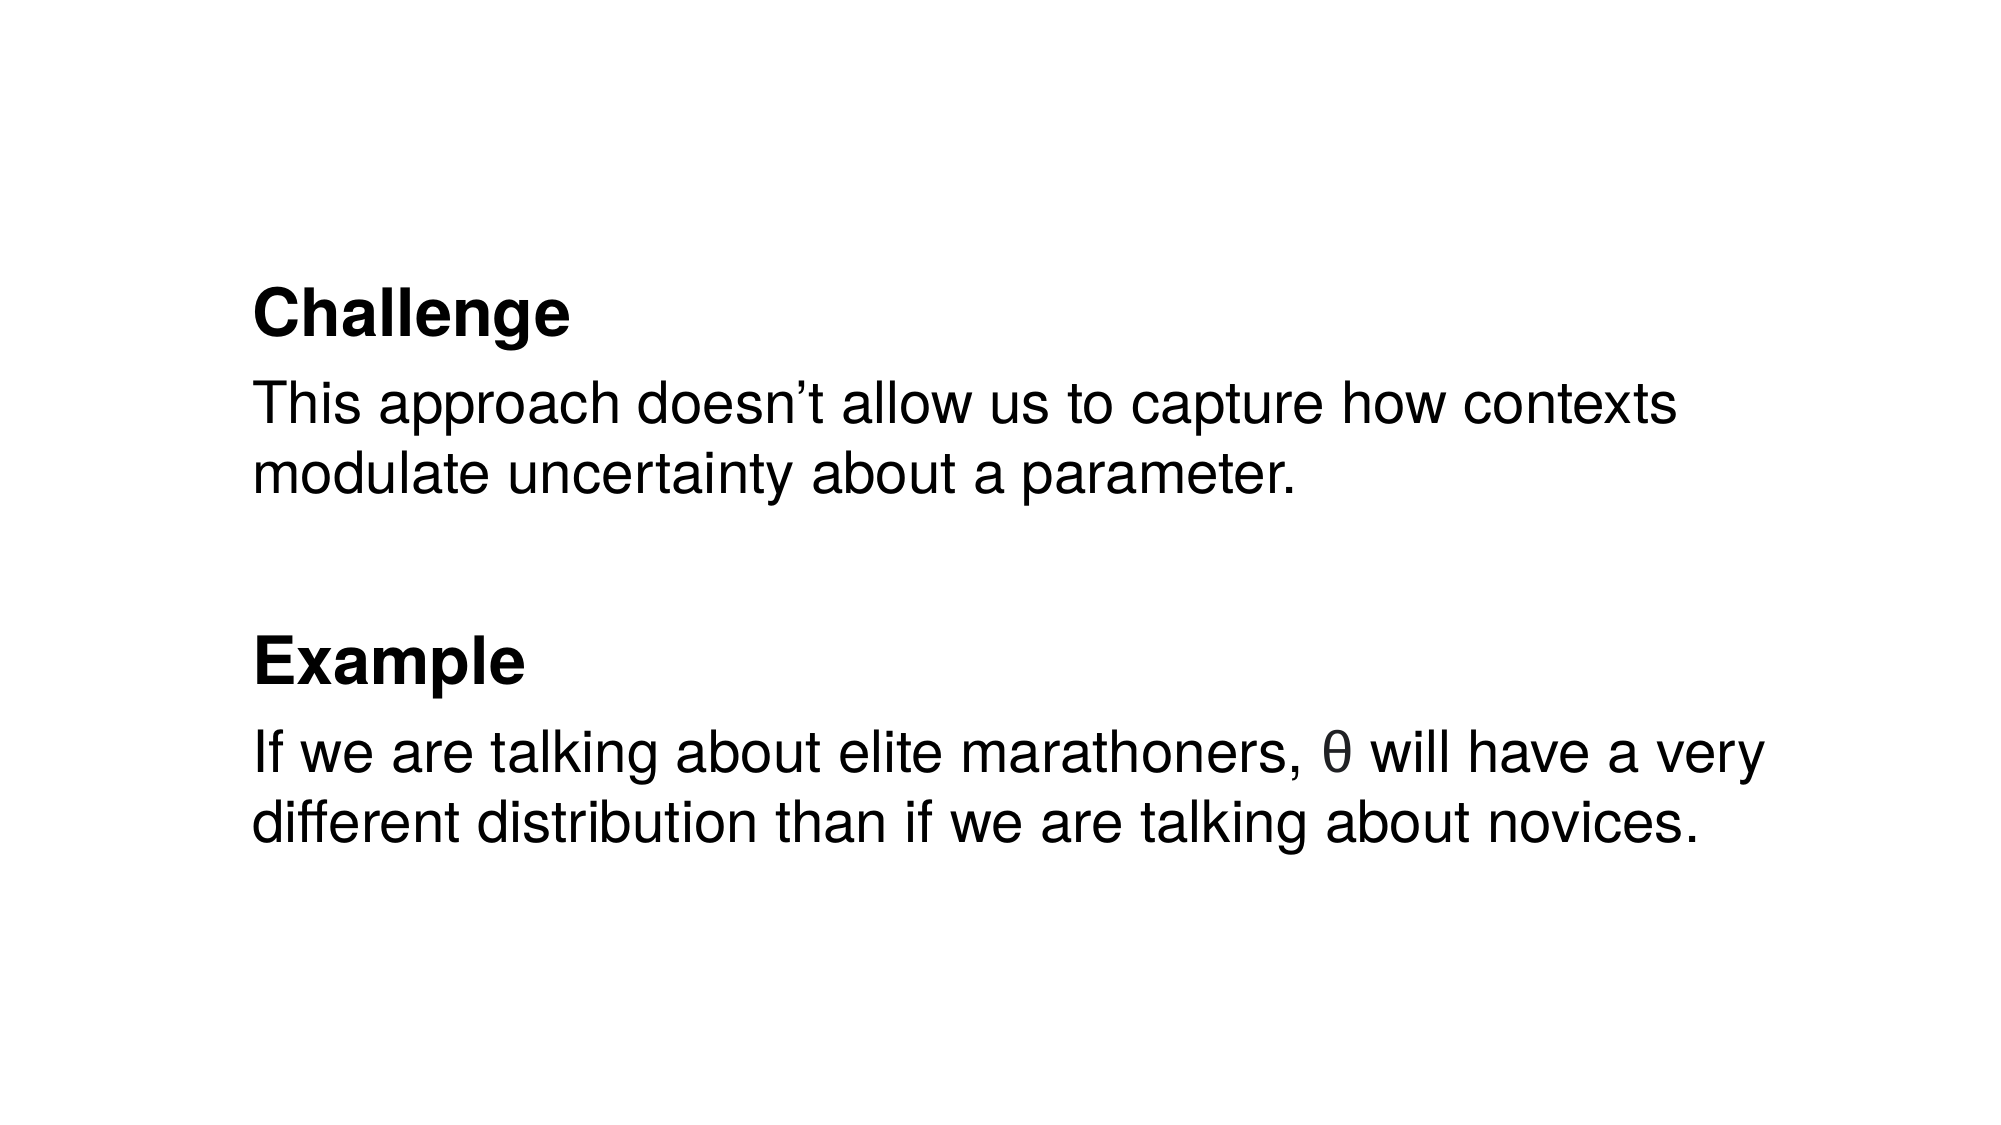

Challenge
This approach doesn’t allow us to capture how contexts modulate uncertainty about a parameter.
Example
If we are talking about elite marathoners, θ will have a very different distribution than if we are talking about novices.